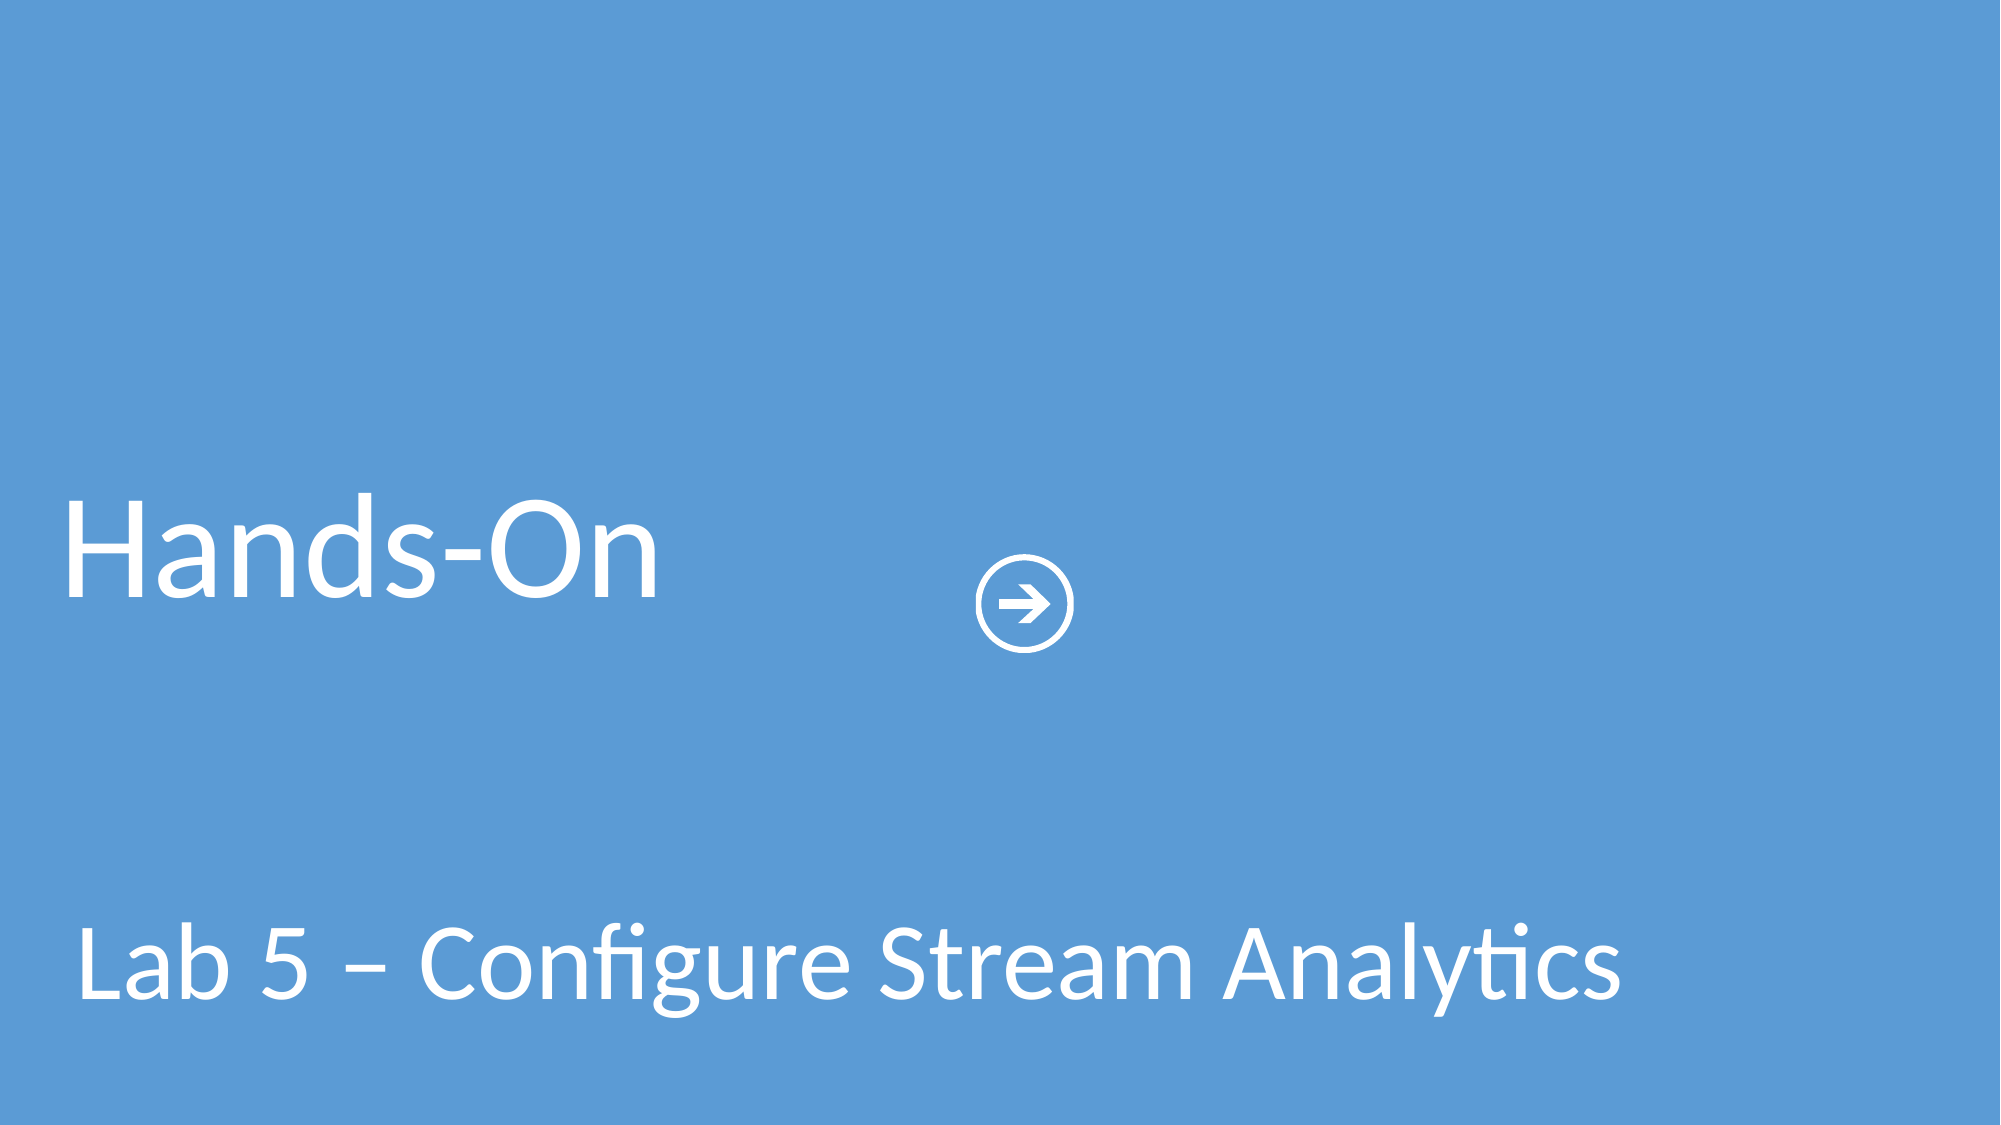

Hands-On
Lab 5 – Configure Stream Analytics